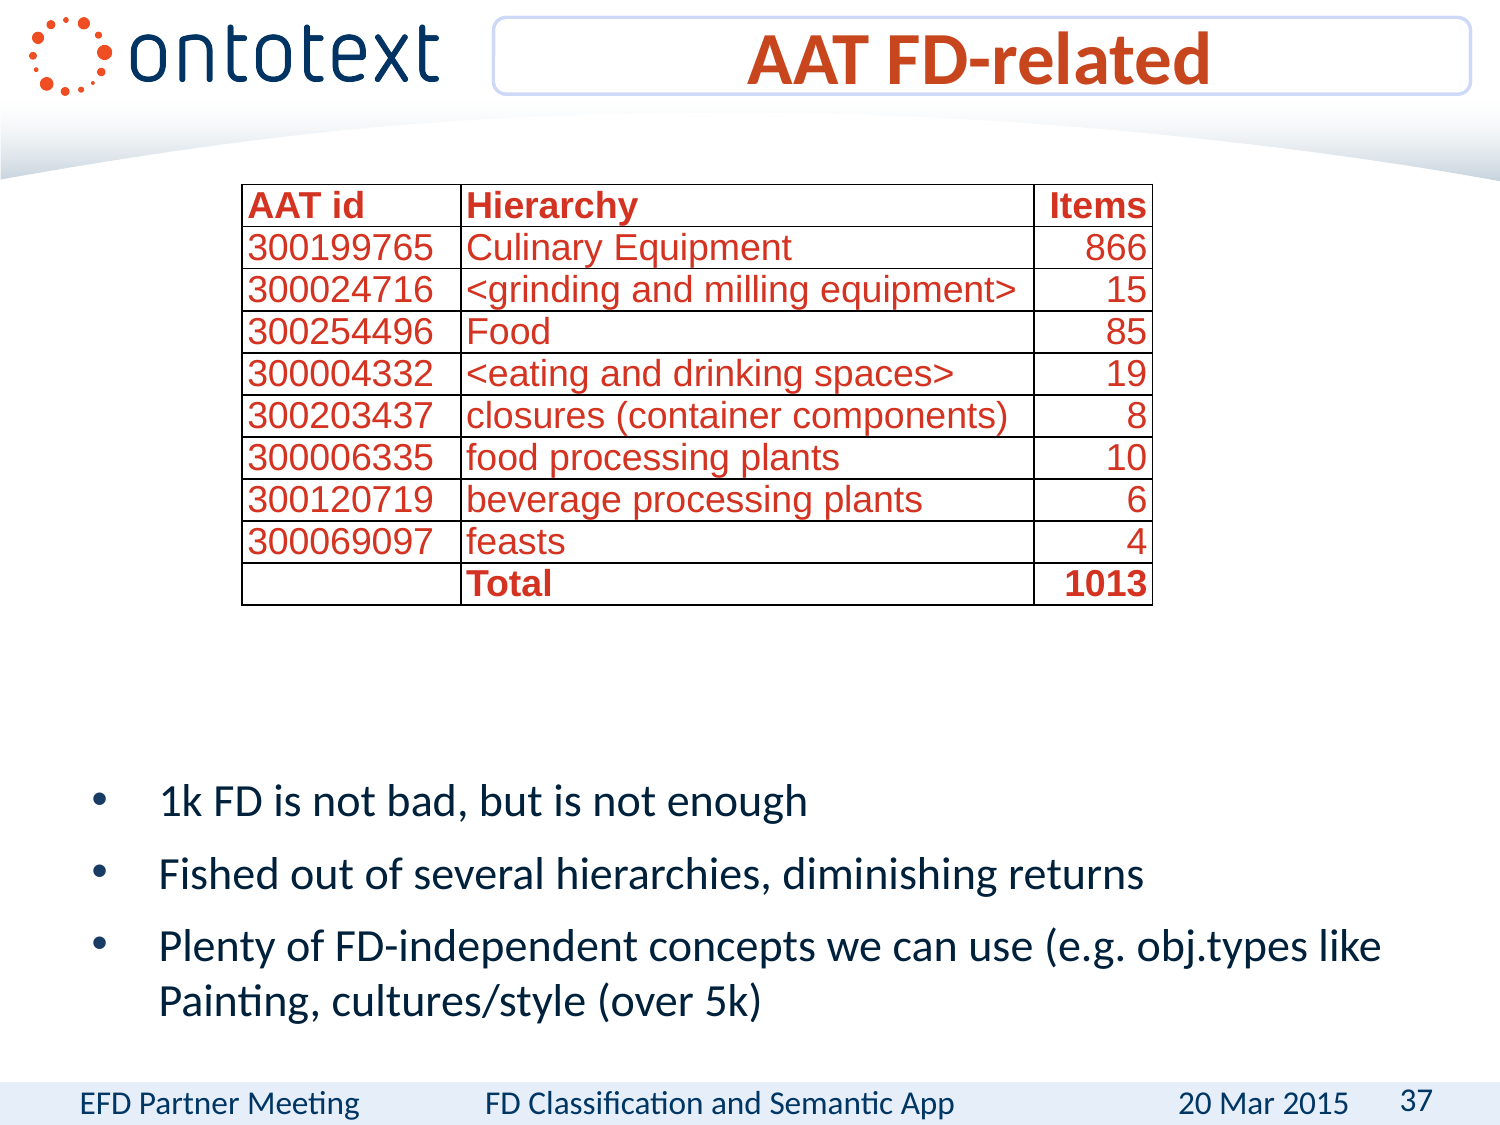

# AAT FD-related
| AAT id | Hierarchy | Items |
| --- | --- | --- |
| 300199765 | Culinary Equipment | 866 |
| 300024716 | <grinding and milling equipment> | 15 |
| 300254496 | Food | 85 |
| 300004332 | <eating and drinking spaces> | 19 |
| 300203437 | closures (container components) | 8 |
| 300006335 | food processing plants | 10 |
| 300120719 | beverage processing plants | 6 |
| 300069097 | feasts | 4 |
|  | Total | 1013 |
1k FD is not bad, but is not enough
Fished out of several hierarchies, diminishing returns
Plenty of FD-independent concepts we can use (e.g. obj.types like Painting, cultures/style (over 5k)